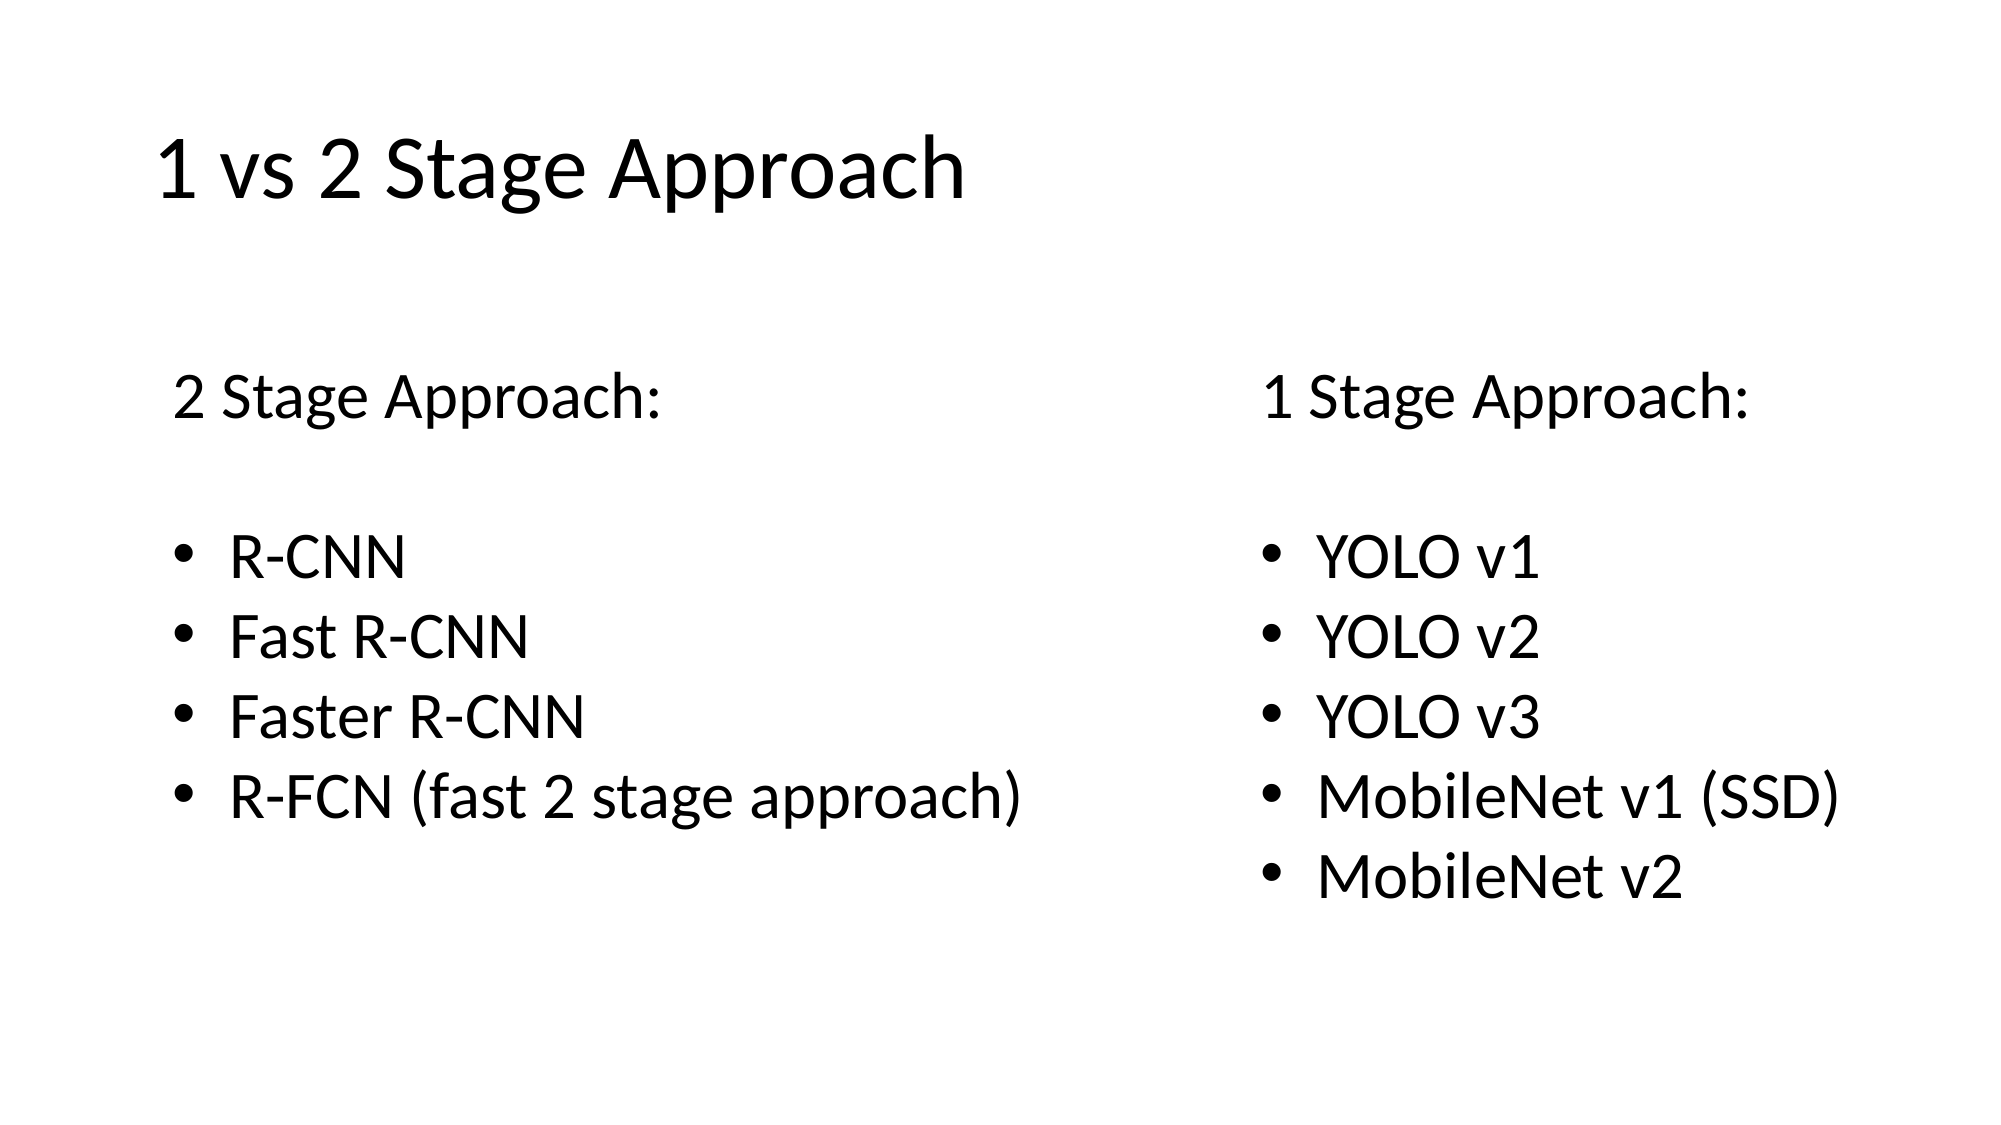

# 1 vs 2 Stage Approach
2 Stage Approach:

R-CNN
Fast R-CNN
Faster R-CNN
R-FCN (fast 2 stage approach)

1 Stage Approach:

YOLO v1
YOLO v2
YOLO v3
MobileNet v1 (SSD)
MobileNet v2